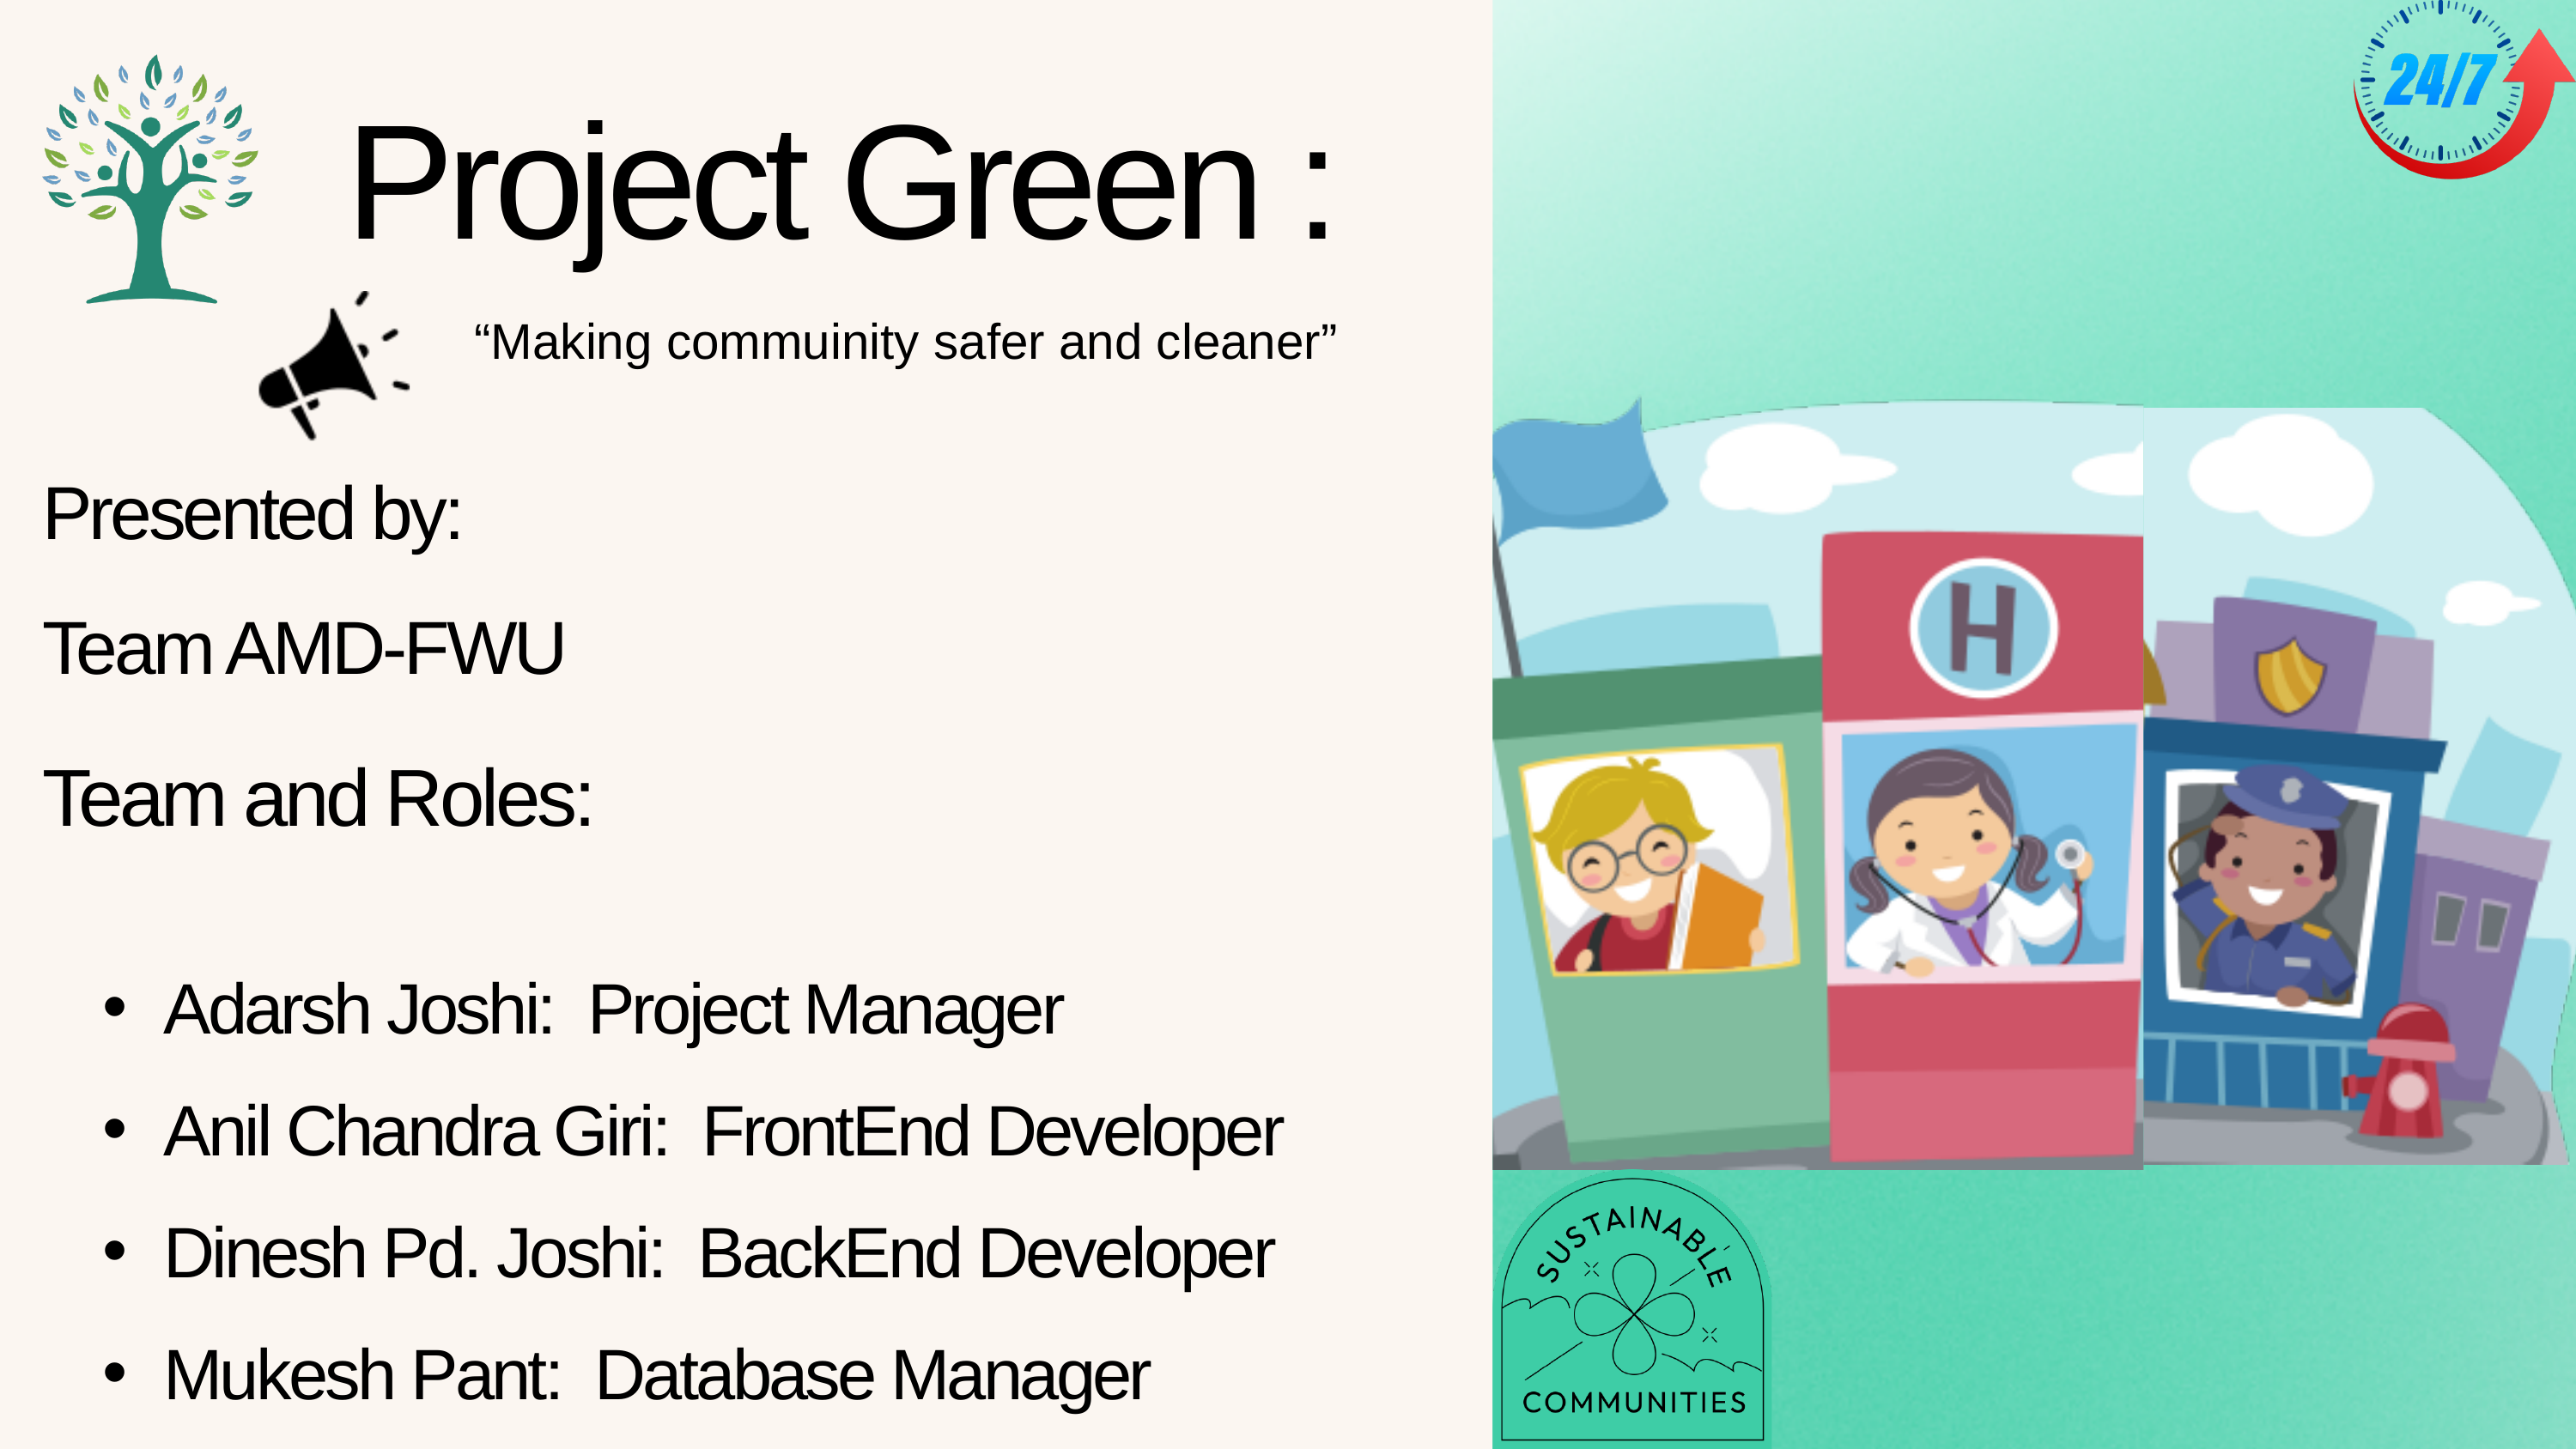

Project Green :

“Making commuinity safer and cleaner”

Presented by:

Team AMD-FWU
Team and Roles:

Adarsh Joshi:  Project Manager
Anil Chandra Giri:  FrontEnd Developer
Dinesh Pd. Joshi:  BackEnd Developer
Mukesh Pant:  Database Manager